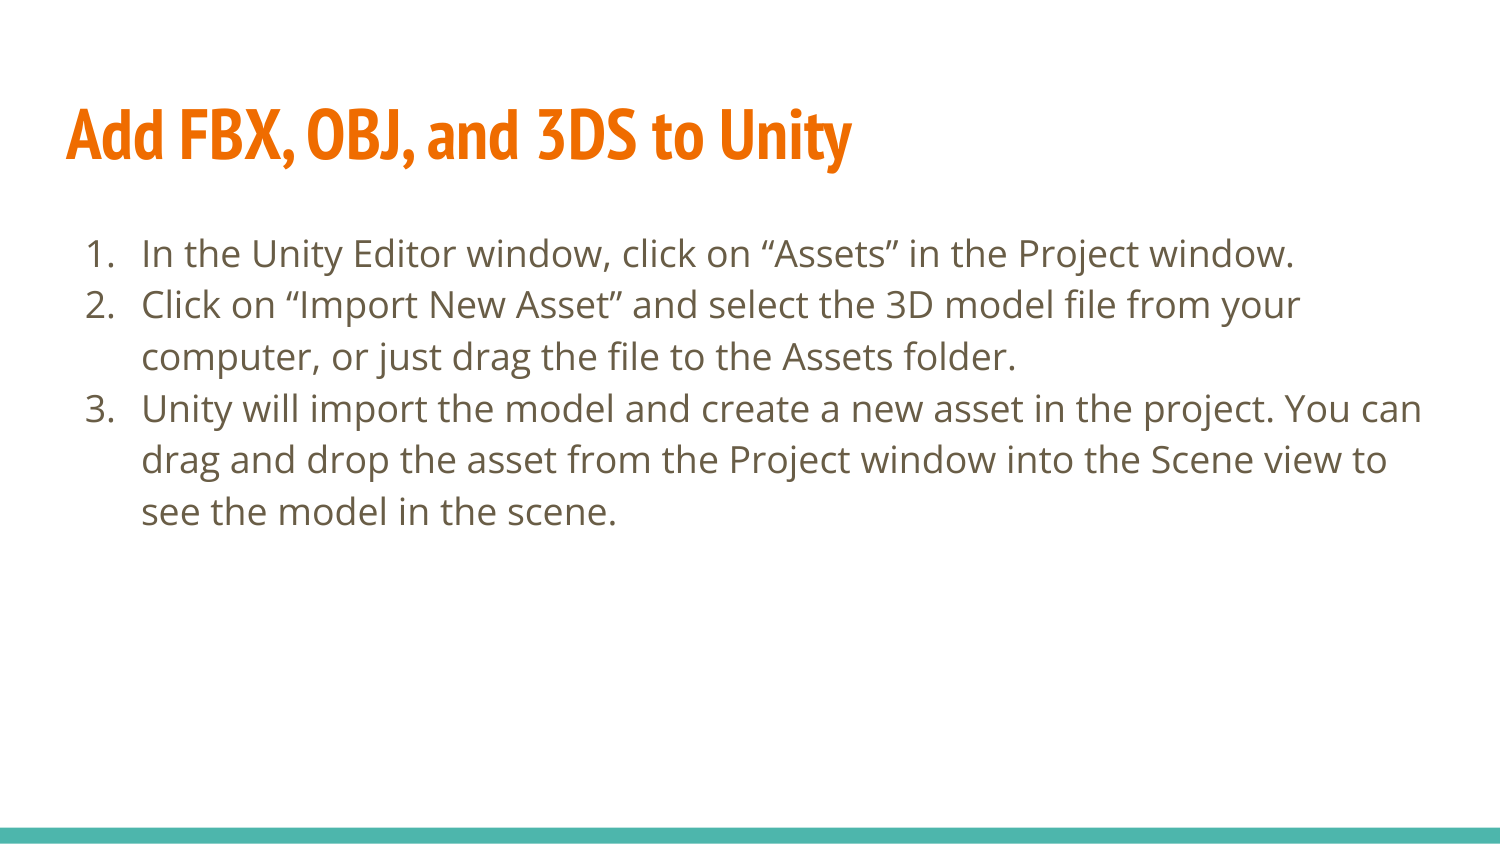

# Add FBX, OBJ, and 3DS to Unity
In the Unity Editor window, click on “Assets” in the Project window.
Click on “Import New Asset” and select the 3D model file from your computer, or just drag the file to the Assets folder.
Unity will import the model and create a new asset in the project. You can drag and drop the asset from the Project window into the Scene view to see the model in the scene.